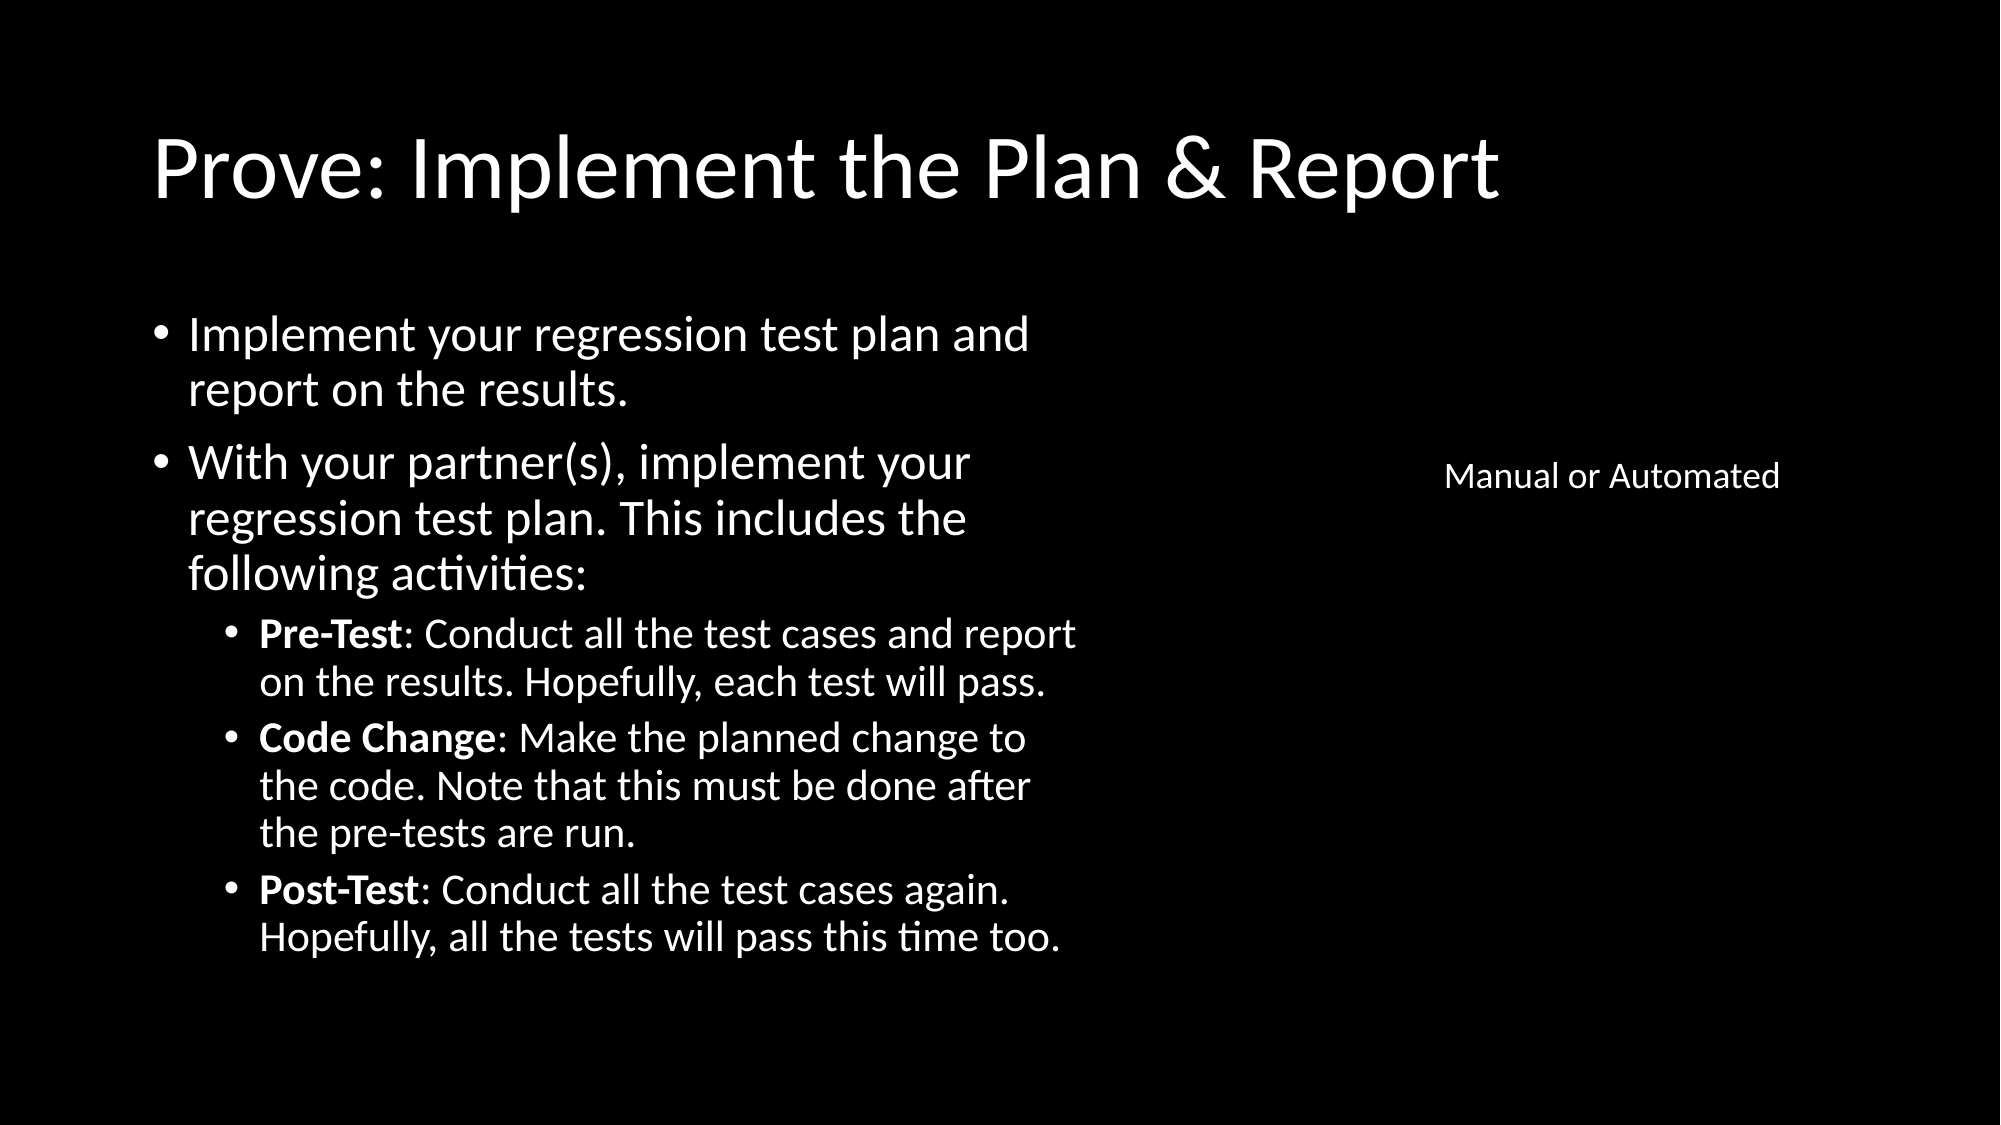

# Prove: Implement the Plan & Report
Implement your regression test plan and report on the results.
With your partner(s), implement your regression test plan. This includes the following activities:
Pre-Test: Conduct all the test cases and report on the results. Hopefully, each test will pass.
Code Change: Make the planned change to the code. Note that this must be done after the pre-tests are run.
Post-Test: Conduct all the test cases again. Hopefully, all the tests will pass this time too.

Manual or Automated